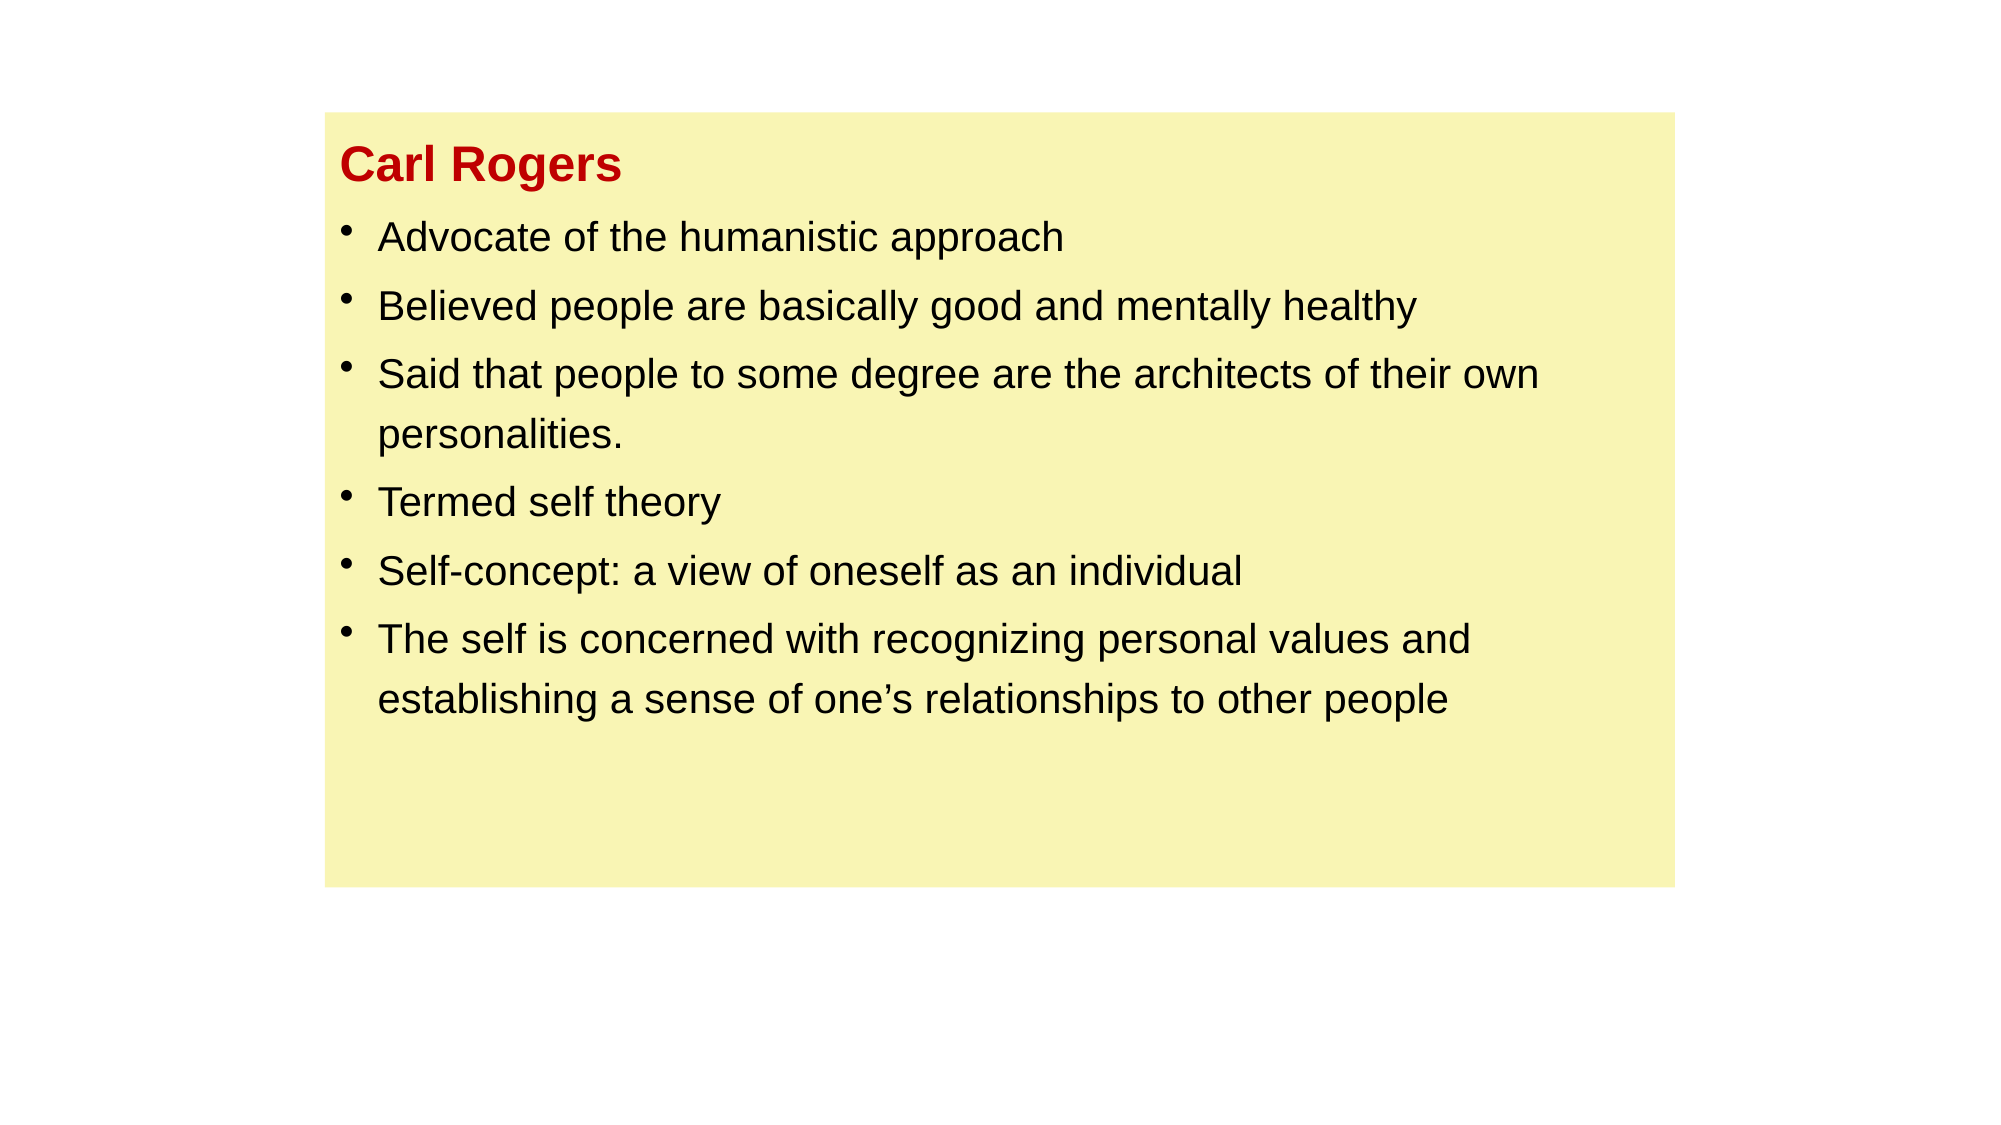

Carl Rogers
Advocate of the humanistic approach
Believed people are basically good and mentally healthy
Said that people to some degree are the architects of their own personalities.
Termed self theory
Self-concept: a view of oneself as an individual
The self is concerned with recognizing personal values and establishing a sense of one’s relationships to other people